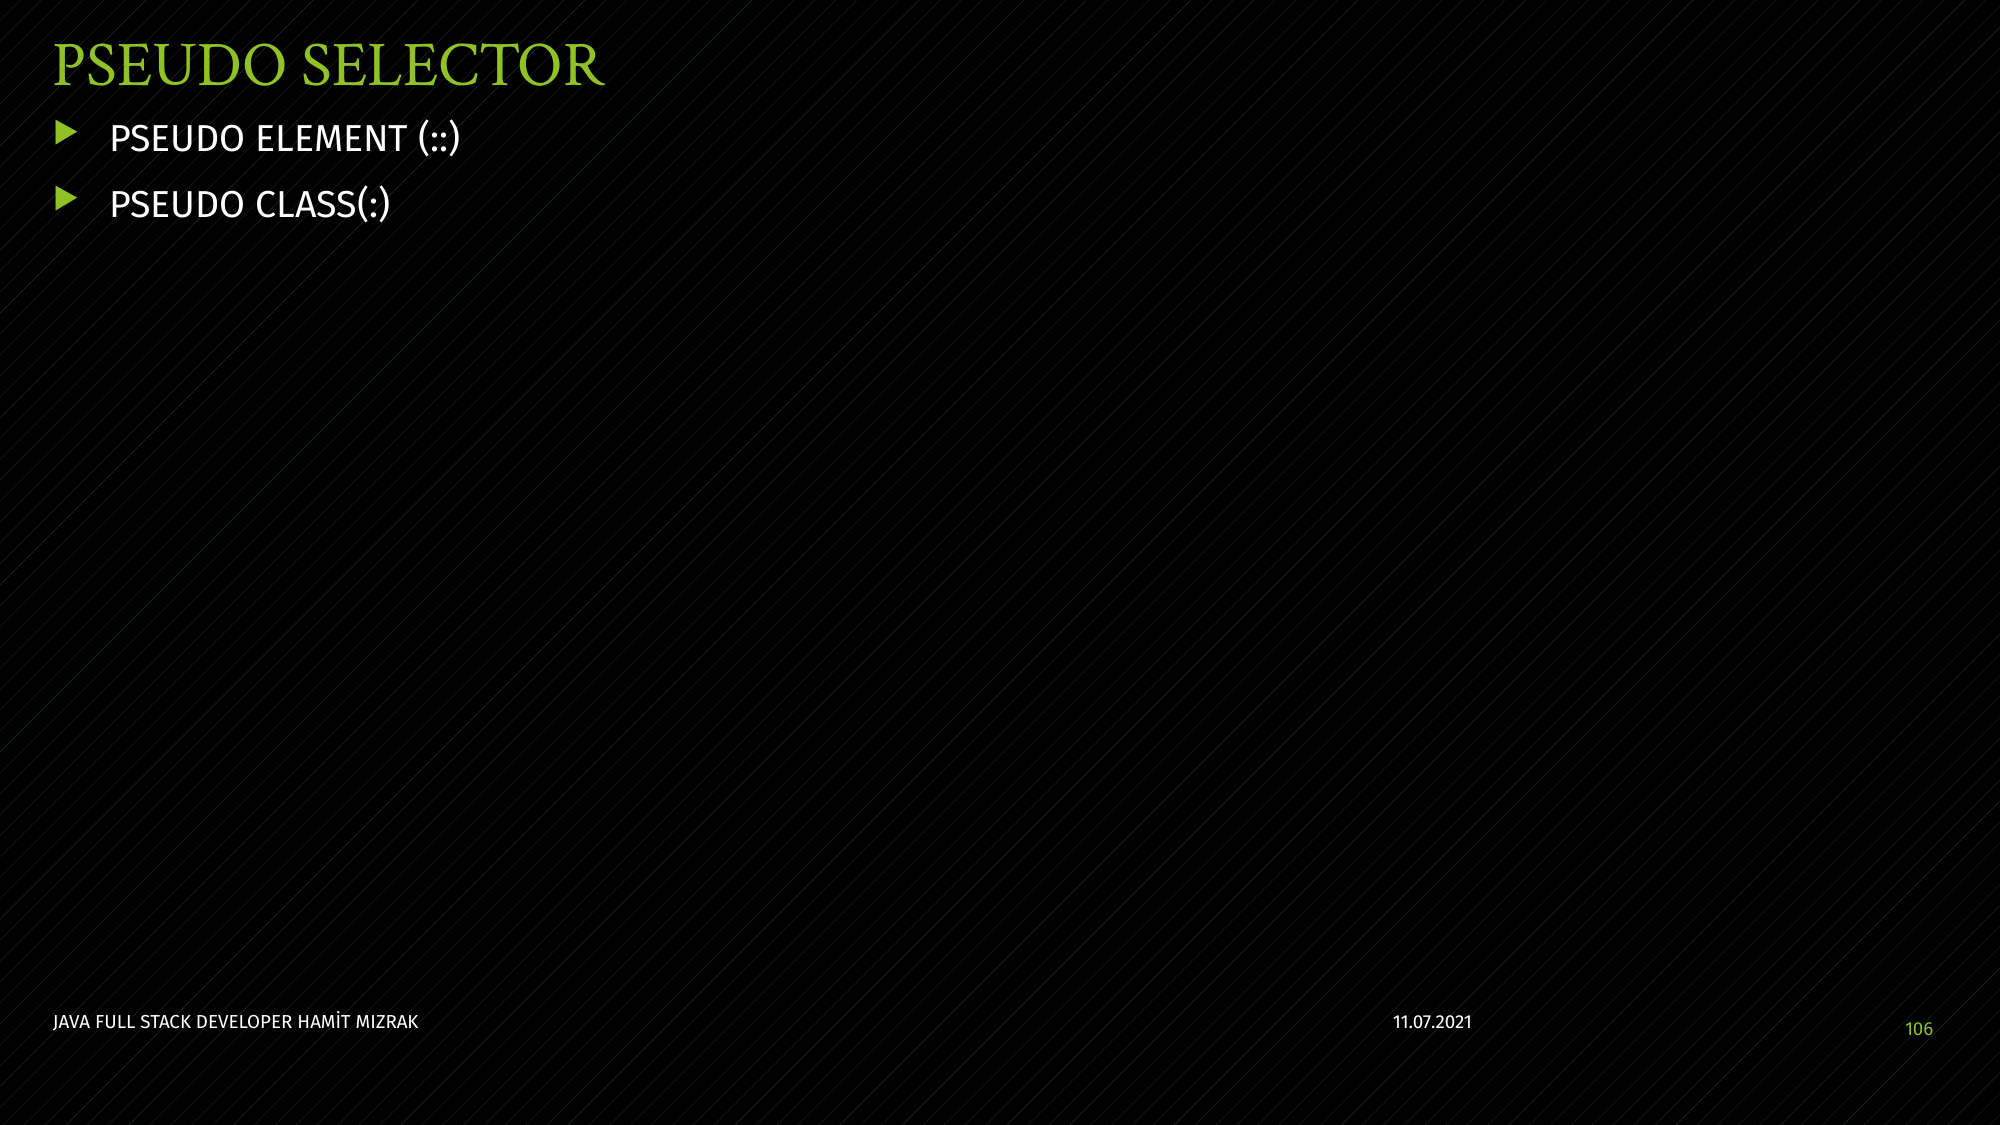

# PSEUDO SELECTOR
PSEUDO ELEMENT (::)
PSEUDO CLASS(:)
JAVA FULL STACK DEVELOPER HAMİT MIZRAK
11.07.2021
106